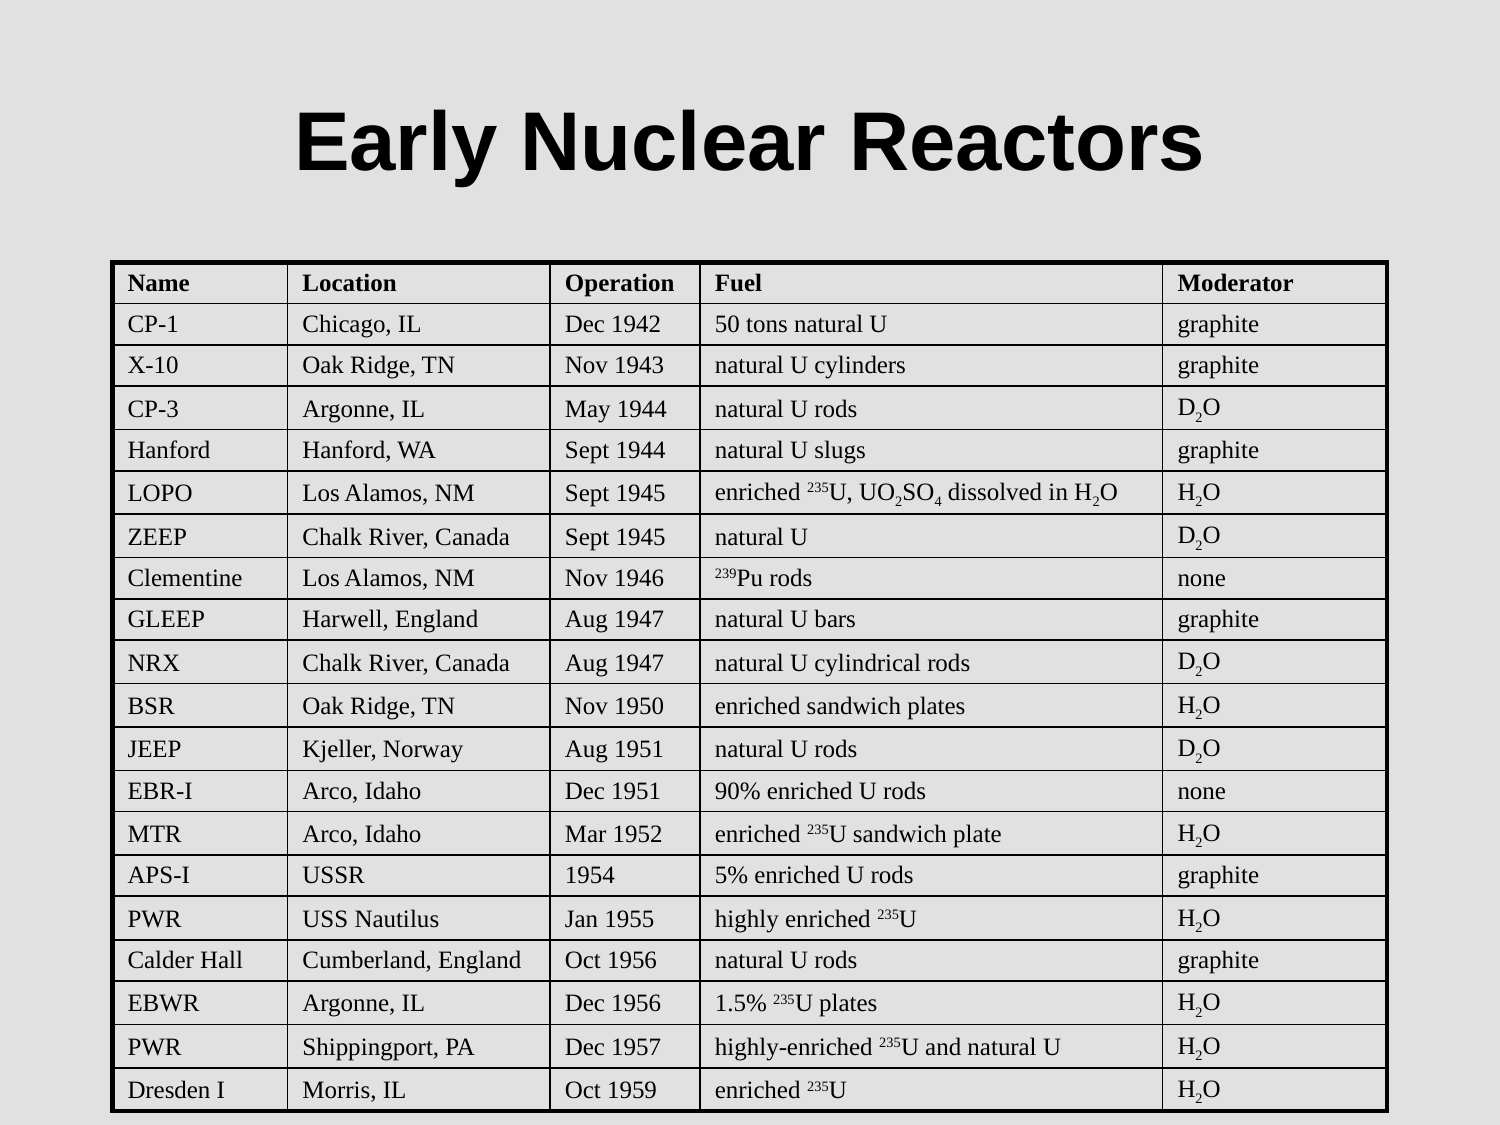

# Early Nuclear Reactors
| Name | Location | Operation | Fuel | Moderator |
| --- | --- | --- | --- | --- |
| CP-1 | Chicago, IL | Dec 1942 | 50 tons natural U | graphite |
| X-10 | Oak Ridge, TN | Nov 1943 | natural U cylinders | graphite |
| CP-3 | Argonne, IL | May 1944 | natural U rods | D2O |
| Hanford | Hanford, WA | Sept 1944 | natural U slugs | graphite |
| LOPO | Los Alamos, NM | Sept 1945 | enriched 235U, UO2SO4 dissolved in H2O | H2O |
| ZEEP | Chalk River, Canada | Sept 1945 | natural U | D2O |
| Clementine | Los Alamos, NM | Nov 1946 | 239Pu rods | none |
| GLEEP | Harwell, England | Aug 1947 | natural U bars | graphite |
| NRX | Chalk River, Canada | Aug 1947 | natural U cylindrical rods | D2O |
| BSR | Oak Ridge, TN | Nov 1950 | enriched sandwich plates | H2O |
| JEEP | Kjeller, Norway | Aug 1951 | natural U rods | D2O |
| EBR-I | Arco, Idaho | Dec 1951 | 90% enriched U rods | none |
| MTR | Arco, Idaho | Mar 1952 | enriched 235U sandwich plate | H2O |
| APS-I | USSR | 1954 | 5% enriched U rods | graphite |
| PWR | USS Nautilus | Jan 1955 | highly enriched 235U | H2O |
| Calder Hall | Cumberland, England | Oct 1956 | natural U rods | graphite |
| EBWR | Argonne, IL | Dec 1956 | 1.5% 235U plates | H2O |
| PWR | Shippingport, PA | Dec 1957 | highly-enriched 235U and natural U | H2O |
| Dresden I | Morris, IL | Oct 1959 | enriched 235U | H2O |